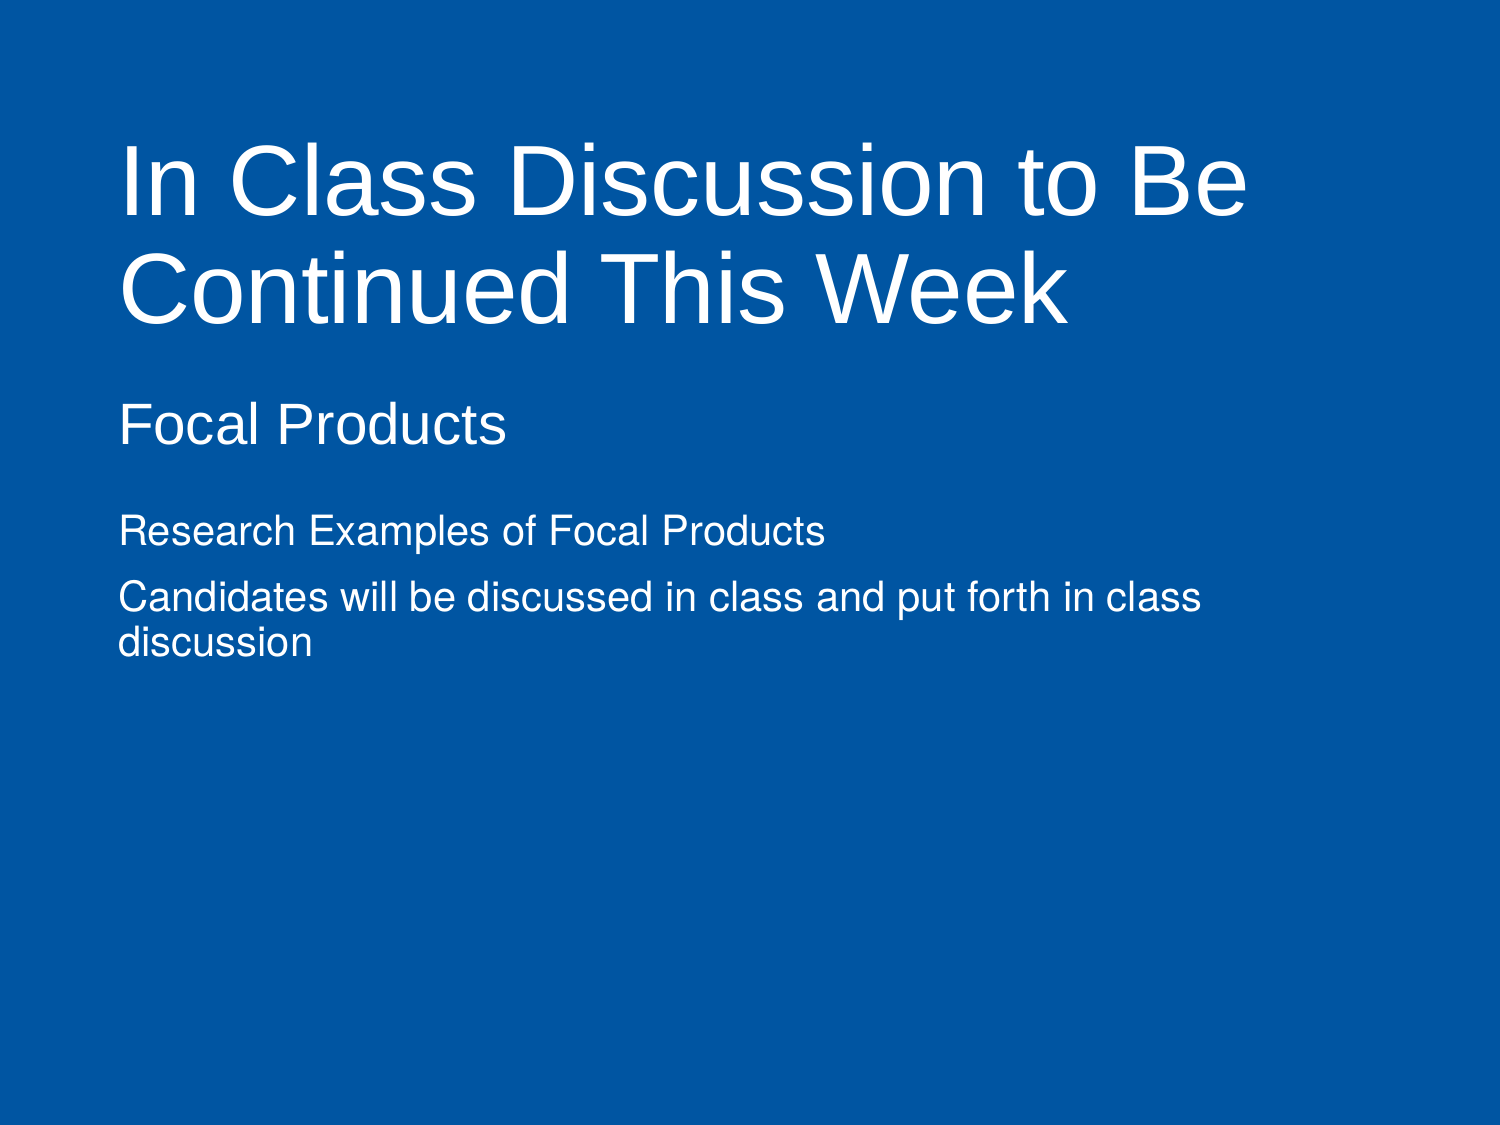

# In Class Discussion to Be Continued This Week
Focal Products
Research Examples of Focal Products
Candidates will be discussed in class and put forth in class discussion